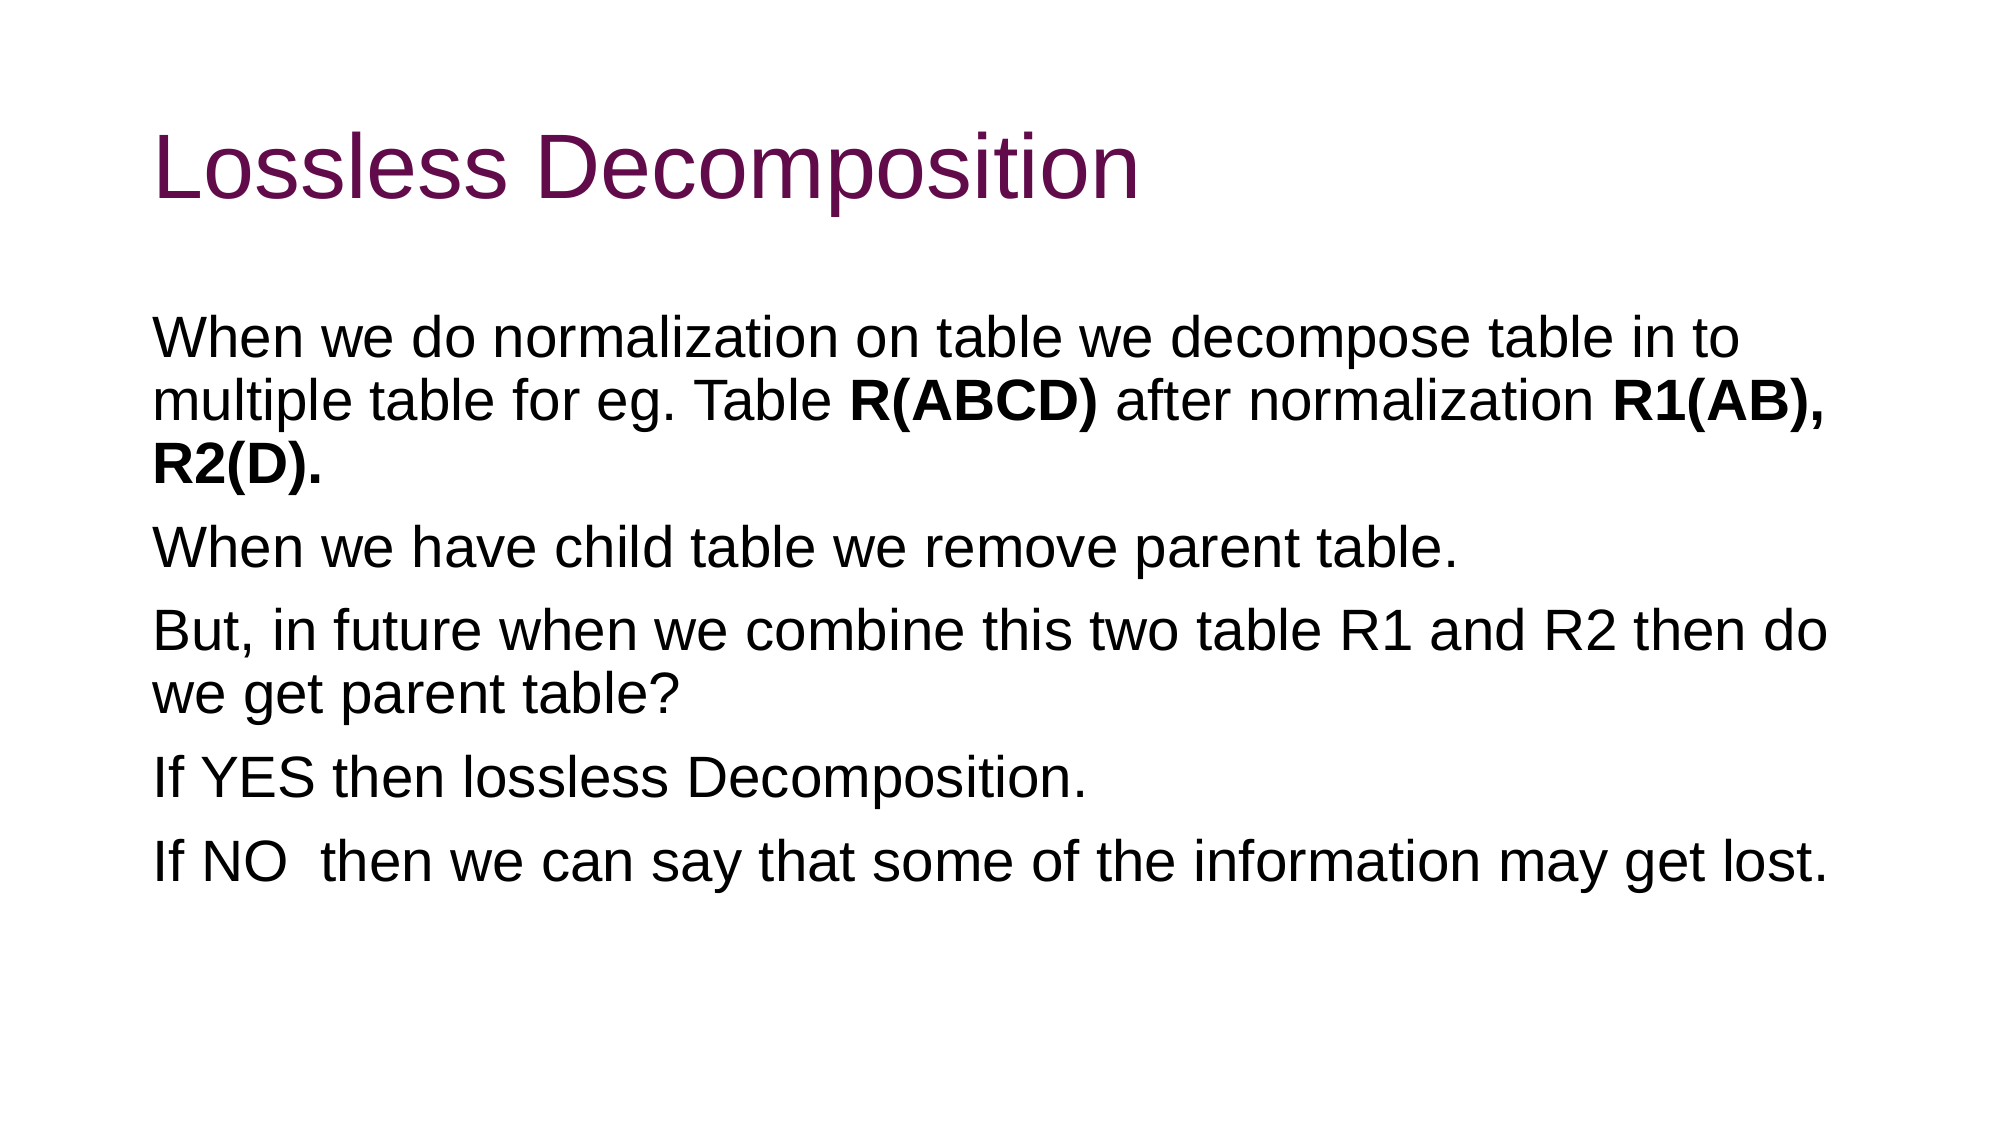

# Lossless Decomposition
When we do normalization on table we decompose table in to multiple table for eg. Table R(ABCD) after normalization R1(AB), R2(D).
When we have child table we remove parent table.
But, in future when we combine this two table R1 and R2 then do we get parent table?
If YES then lossless Decomposition.
If NO  then we can say that some of the information may get lost.